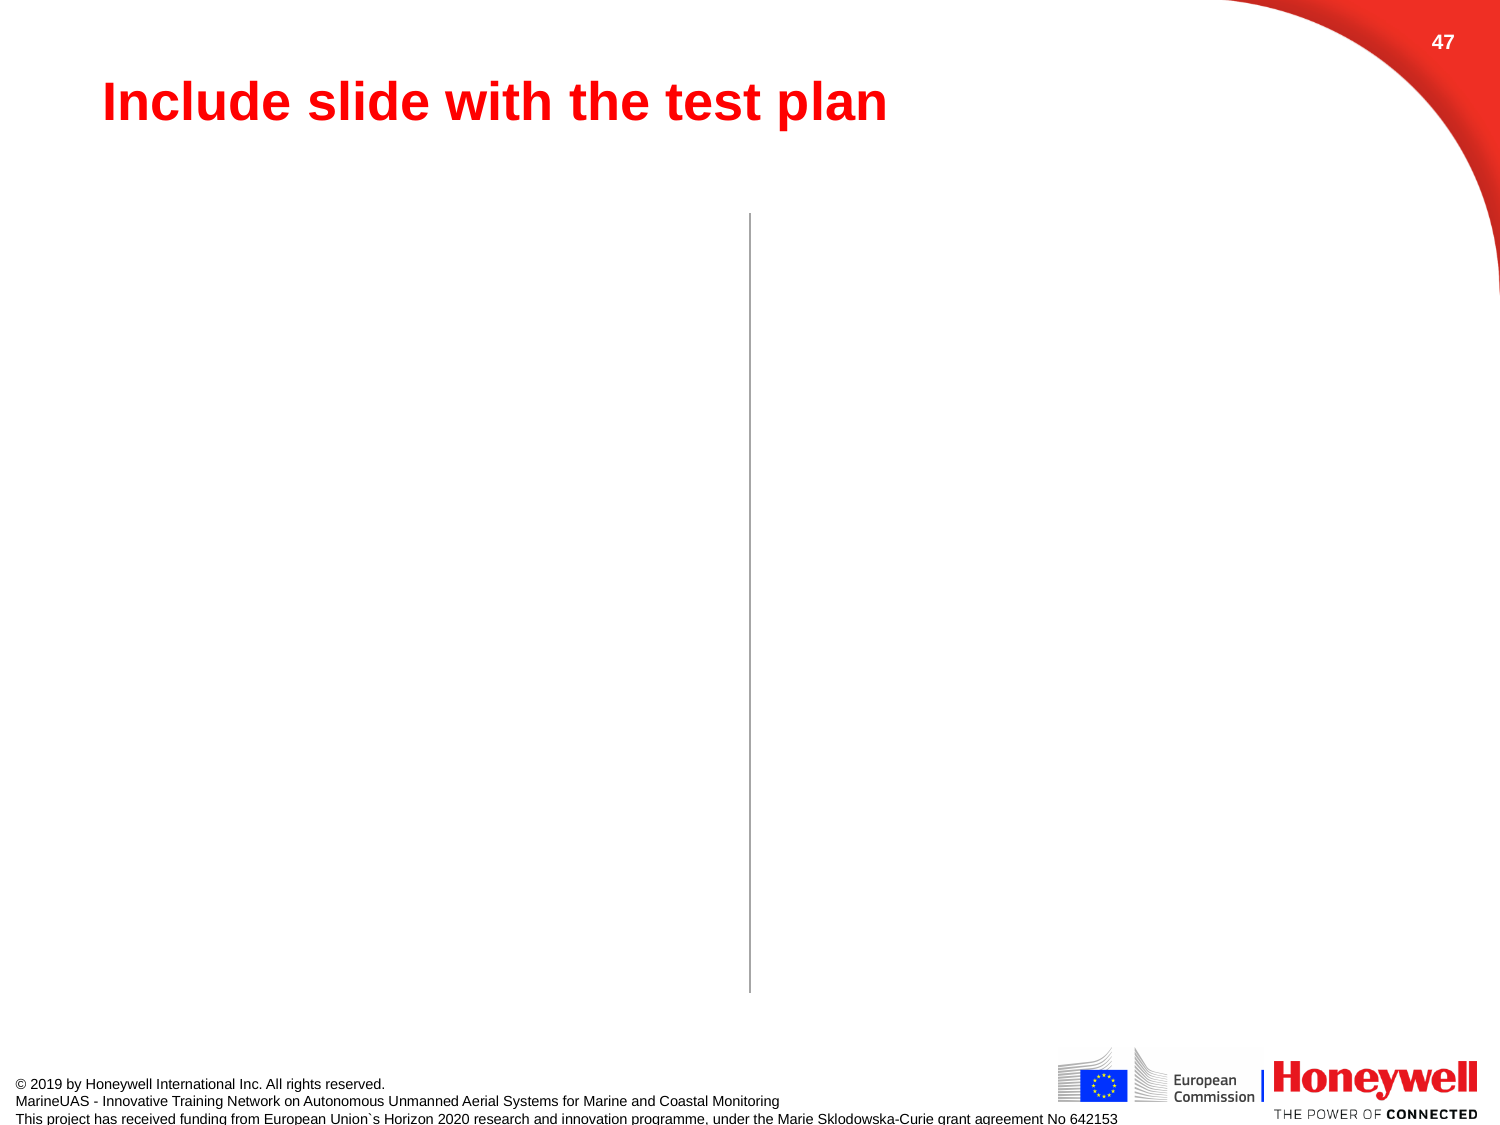

47
# Include slide with the test plan